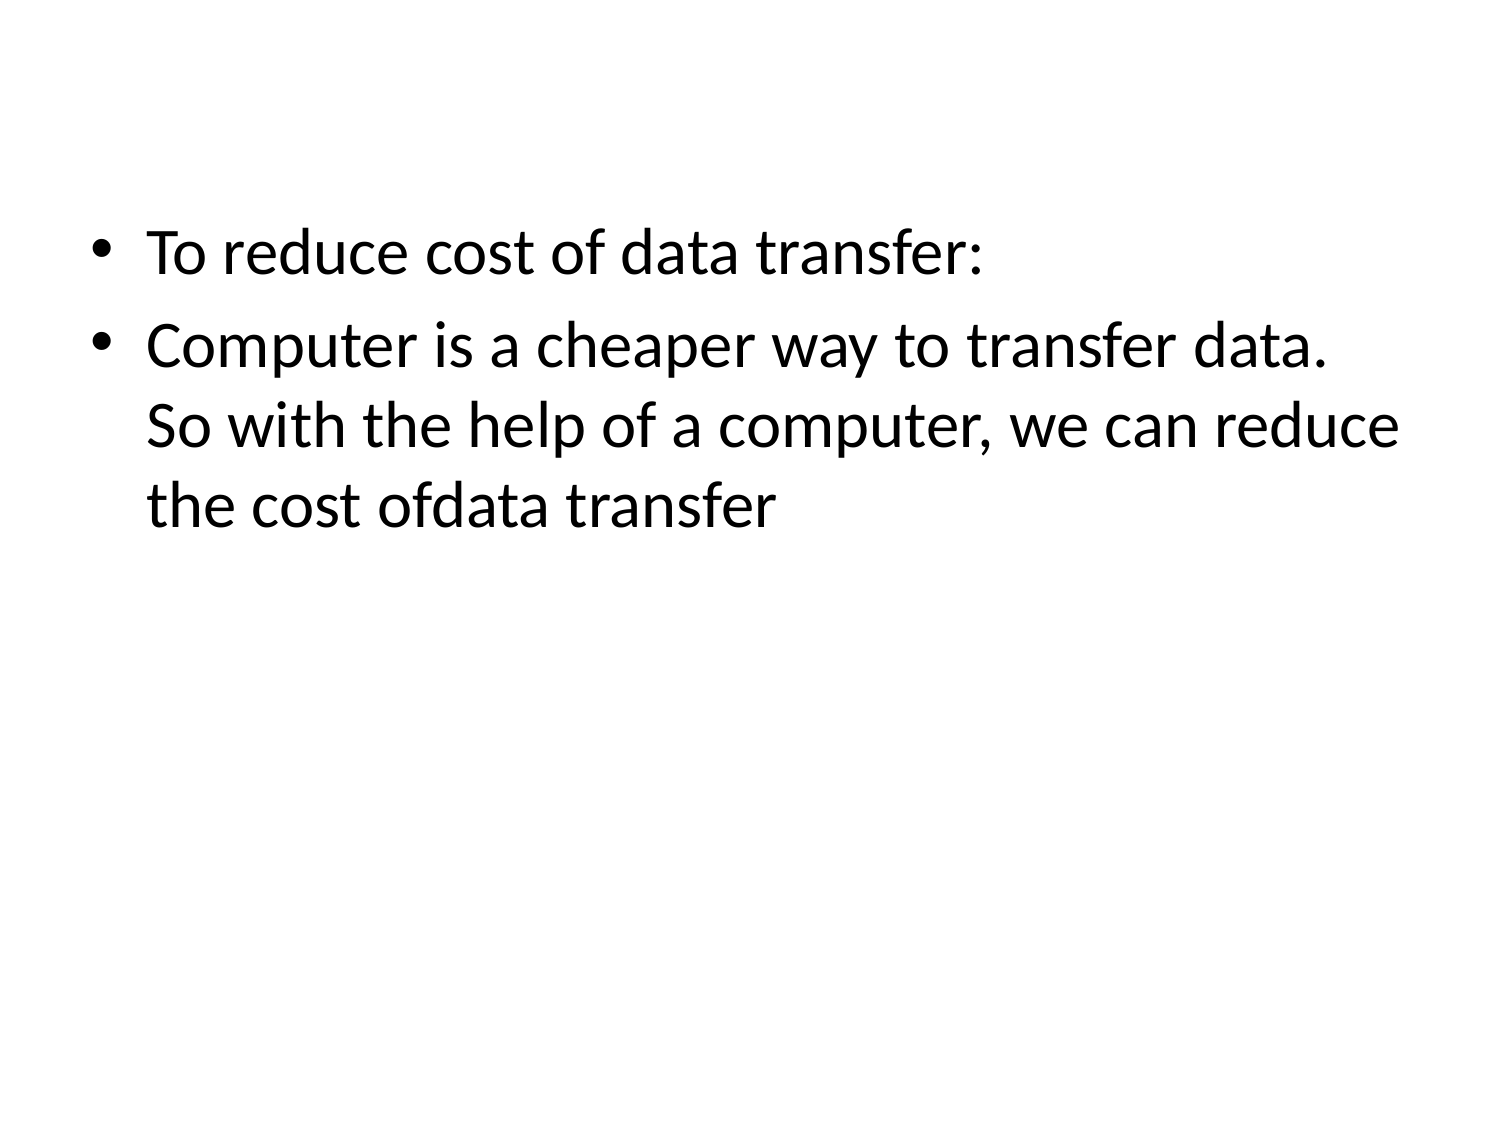

#
To reduce cost of data transfer:
Computer is a cheaper way to transfer data. So with the help of a computer, we can reduce the cost ofdata transfer